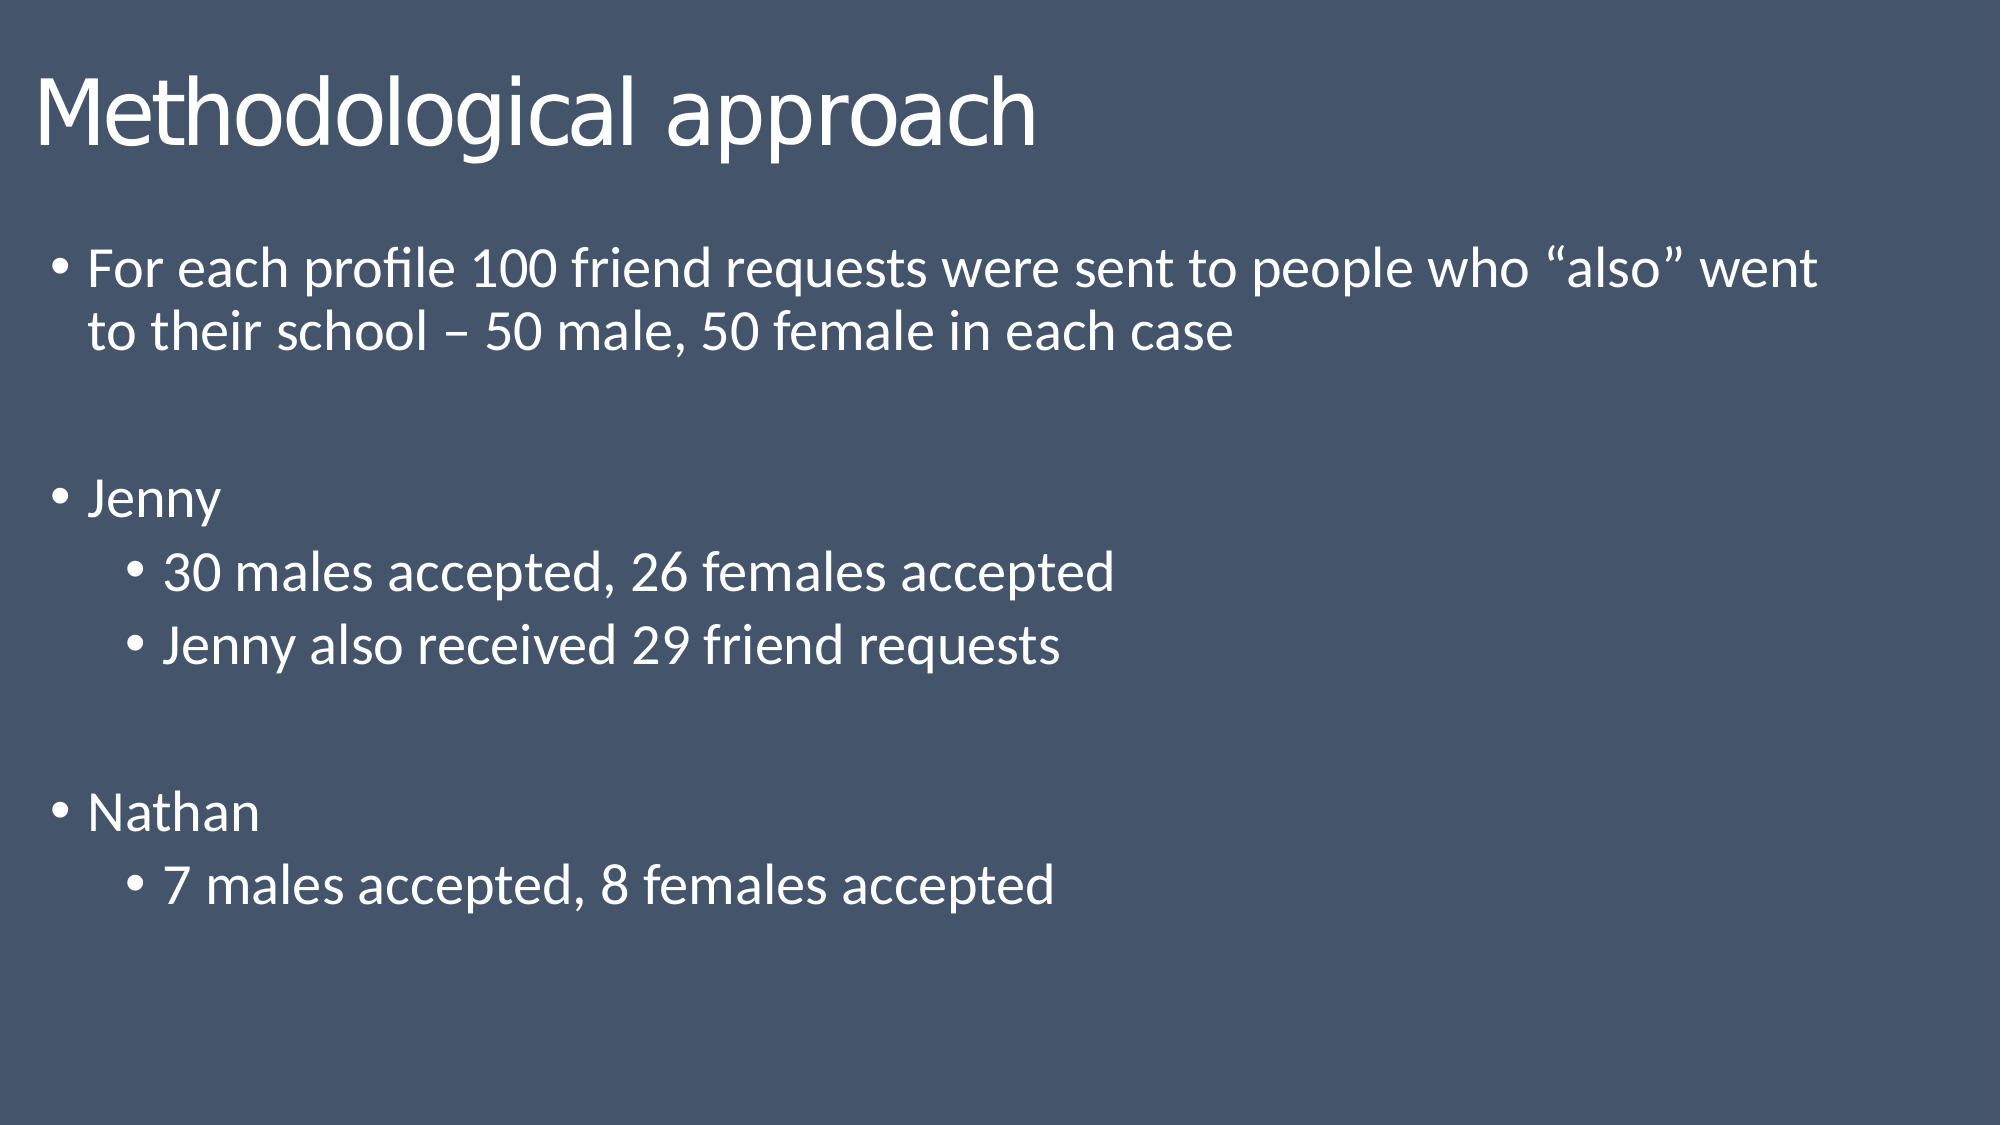

# Methodological approach
For each profile 100 friend requests were sent to people who “also” went to their school – 50 male, 50 female in each case

Jenny
30 males accepted, 26 females accepted
Jenny also received 29 friend requests

Nathan
7 males accepted, 8 females accepted